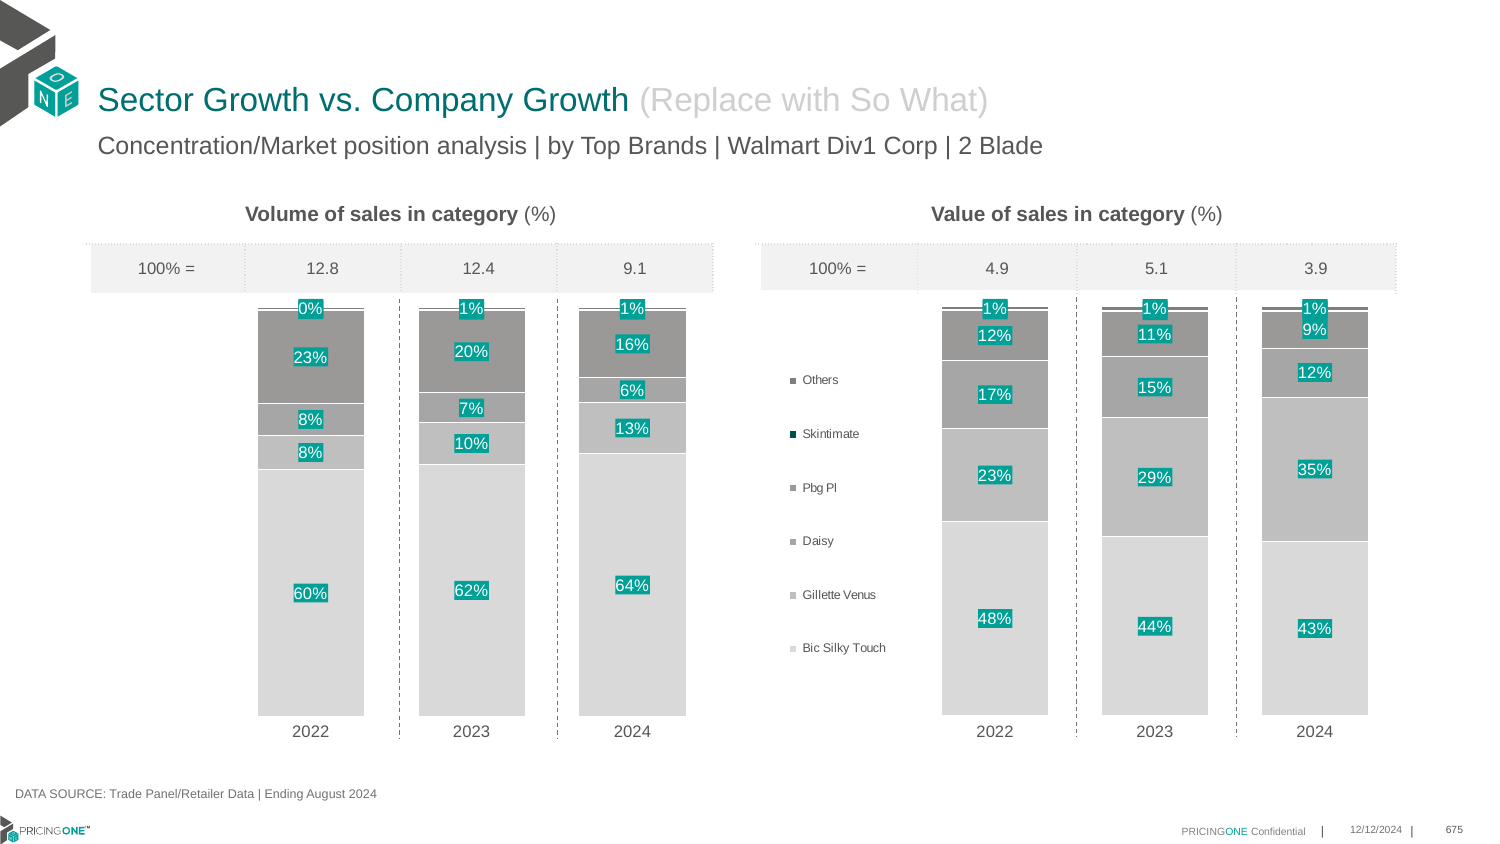

# Sector Growth vs. Company Growth (Replace with So What)
Concentration/Market position analysis | by Top Brands | Walmart Div1 Corp | 2 Blade
| Volume of sales in category (%) |  |  |  |
| --- | --- | --- | --- |
| 100% = | 12.8 | 12.4 | 9.1 |
| Value of sales in category (%) |  |  |  |
| --- | --- | --- | --- |
| 100% = | 4.9 | 5.1 | 3.9 |

### Chart

| Category | Bic Silky Touch | Gillette Venus | Daisy | Pbg Pl | Skintimate | Others |
|---|---|---|---|---|---|---|
| 2022 | 0.6038662223169708 | 0.08287214741214473 | 0.0779798055614514 | 0.22812651975677975 | 0.002670489556531176 | 0.004484815396122098 |
| 2023 | 0.6166479230361892 | 0.10105849181582773 | 0.07318399532837414 | 0.20072159013915483 | 0.002363543454657329 | 0.006024456225796755 |
| 2024 | 0.6424646050619209 | 0.12551314557116983 | 0.0609359572019504 | 0.1631812027128343 | 0.0017174701902634944 | 0.006187619261861085 |

### Chart

| Category | Bic Silky Touch | Gillette Venus | Daisy | Pbg Pl | Skintimate | Others |
|---|---|---|---|---|---|---|
| 2022 | 0.475856983226491 | 0.22624541537402662 | 0.16688519922446718 | 0.1219825453904857 | 0.003202503991863665 | 0.005827352792665827 |
| 2023 | 0.43842771029380734 | 0.290681130210315 | 0.14969960771966093 | 0.1104439886766957 | 0.0029835295063423153 | 0.0077640335931787475 |
| 2024 | 0.4272633714971014 | 0.3524741782478971 | 0.11972931251270857 | 0.0905042555575382 | 0.0022693886189253006 | 0.007759493565829388 |
DATA SOURCE: Trade Panel/Retailer Data | Ending August 2024

12/12/2024
675